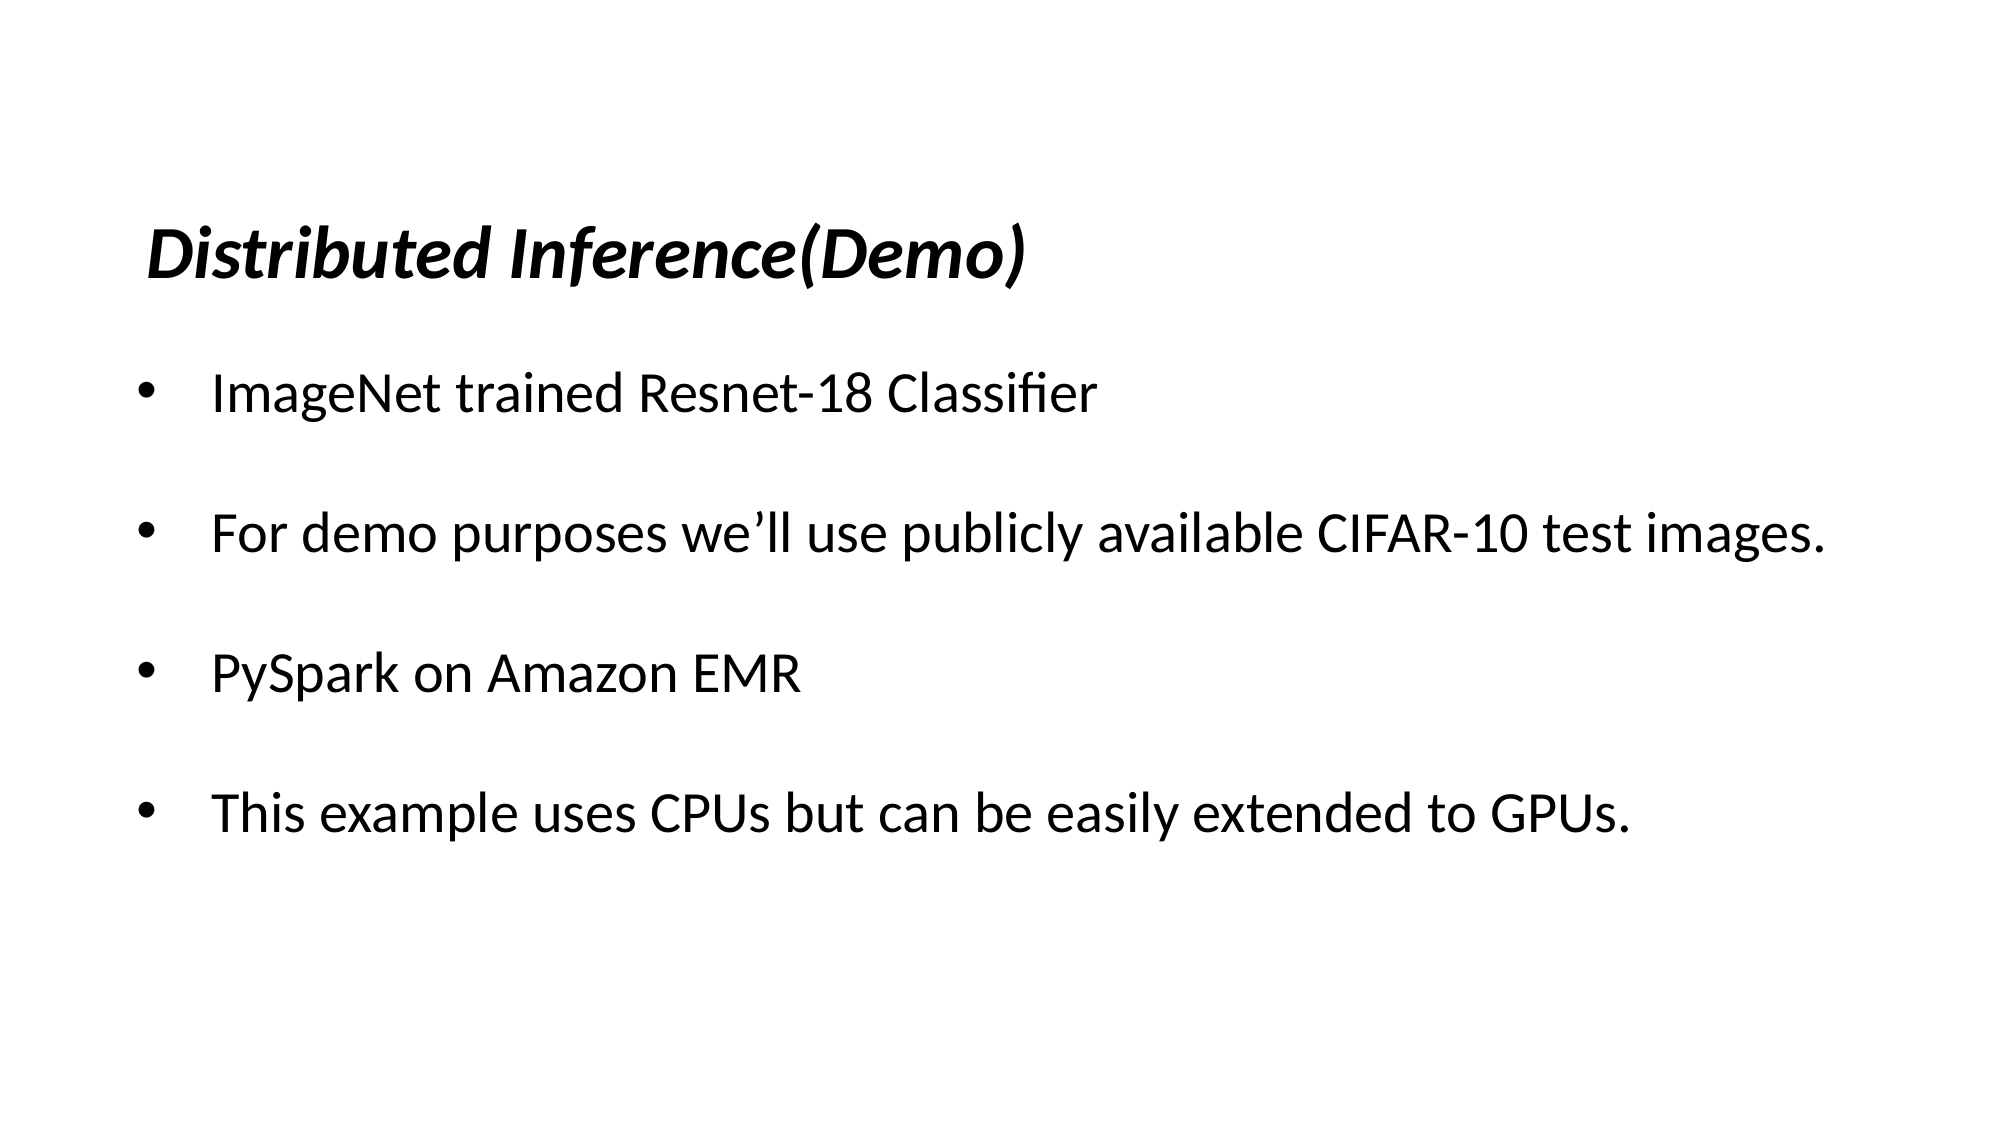

# Distributed Inference(Demo)
ImageNet trained Resnet-18 Classifier

For demo purposes we’ll use publicly available CIFAR-10 test images.

PySpark on Amazon EMR

This example uses CPUs but can be easily extended to GPUs.